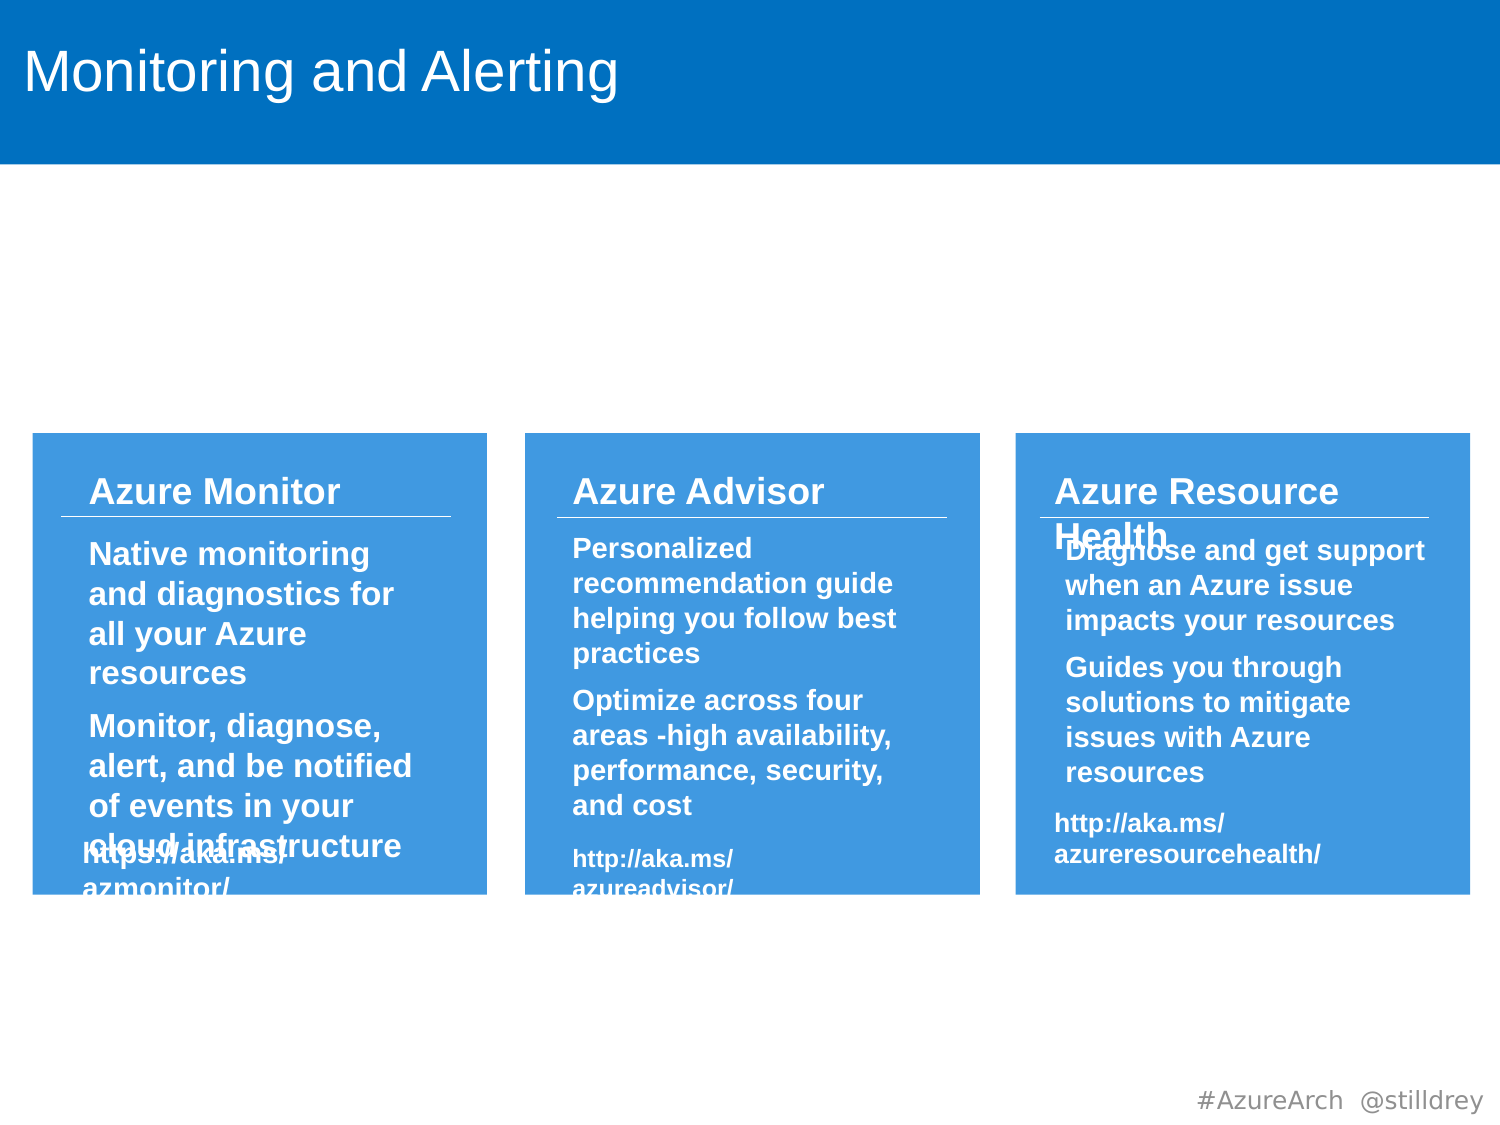

# Monitoring and Alerting

Azure Monitor
Azure Advisor
Azure Resource Health
Personalized recommendation guide helping you follow best practices
Optimize across four areas -high availability, performance, security, and cost
Diagnose and get support when an Azure issue impacts your resources
Guides you through solutions to mitigate issues with Azure resources

Native monitoring and diagnostics for all your Azure resources
Monitor, diagnose, alert, and be notified of events in your cloud infrastructure

http://aka.ms/azureresourcehealth/
https://aka.ms/azmonitor/
http://aka.ms/azureadvisor/